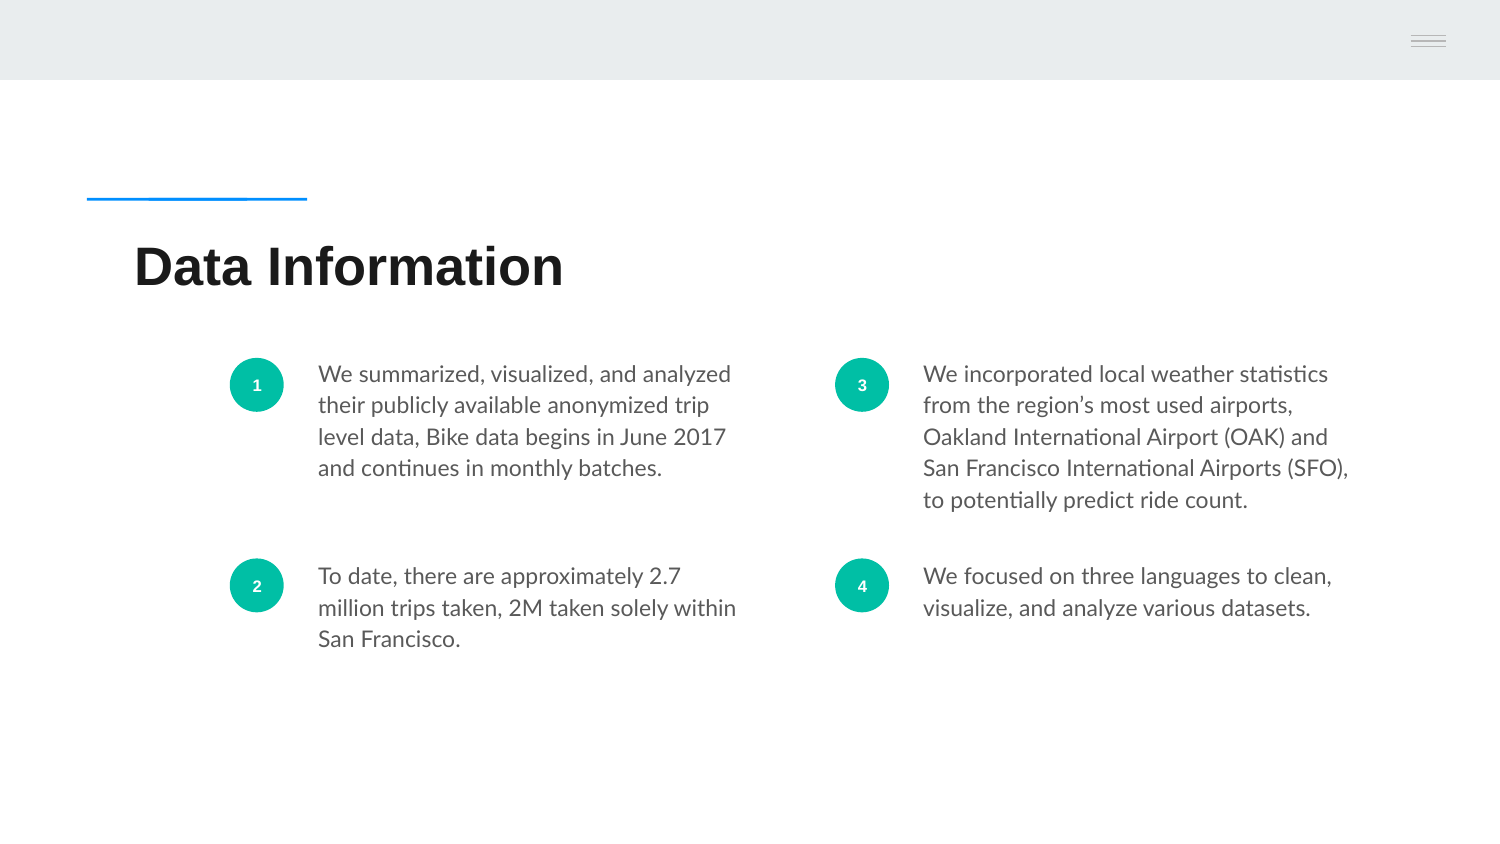

# Data Information
We summarized, visualized, and analyzed their publicly available anonymized trip level data, Bike data begins in June 2017 and continues in monthly batches.
We incorporated local weather statistics from the region’s most used airports, Oakland International Airport (OAK) and San Francisco International Airports (SFO), to potentially predict ride count.
1
3
To date, there are approximately 2.7 million trips taken, 2M taken solely within San Francisco.

We focused on three languages to clean, visualize, and analyze various datasets.
2
4